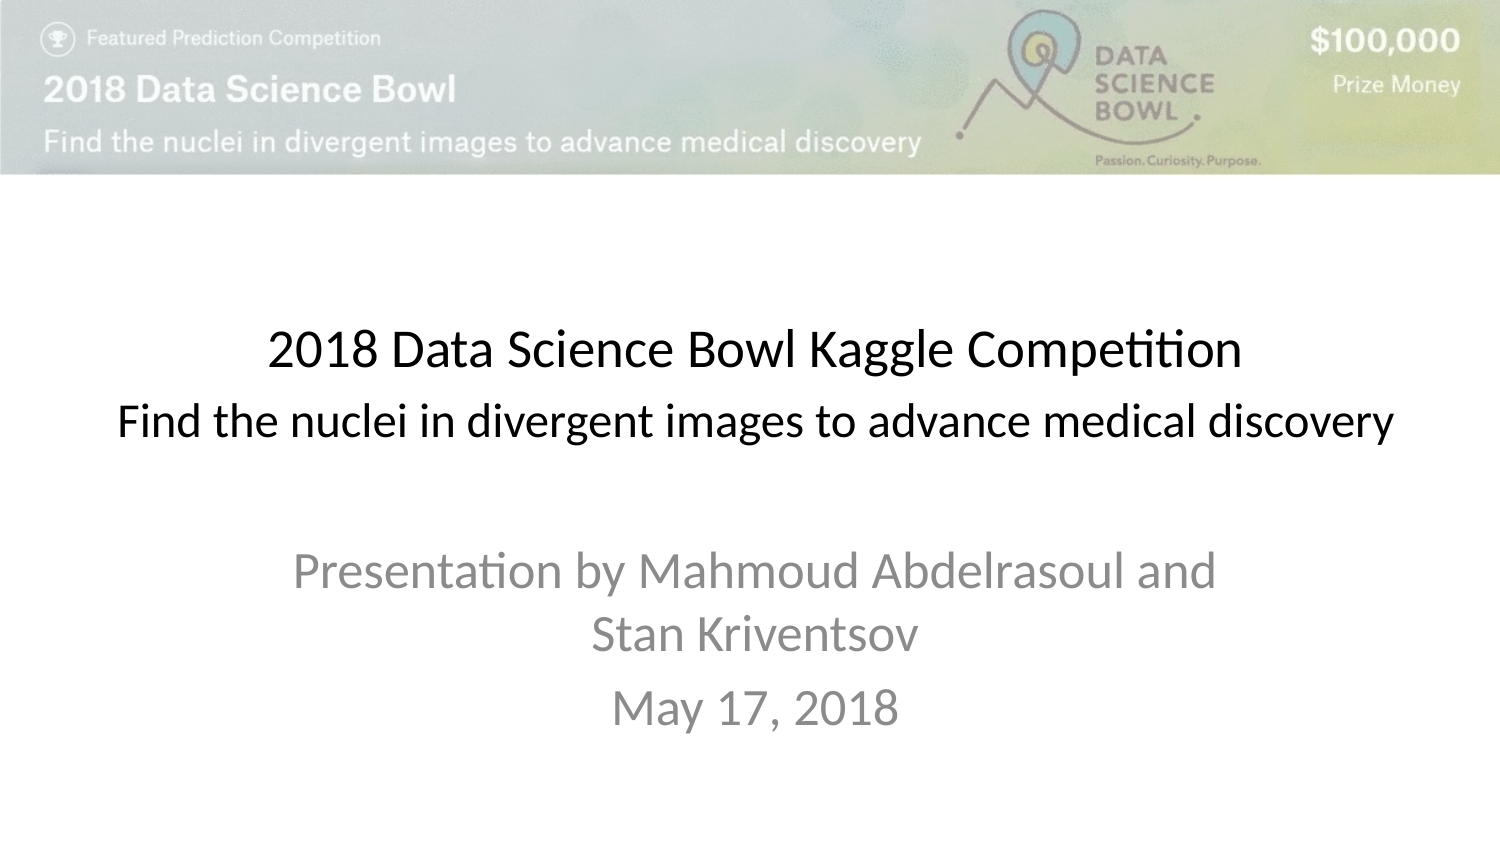

# 2018 Data Science Bowl Kaggle Competition Find the nuclei in divergent images to advance medical discovery
Presentation by Mahmoud Abdelrasoul and Stan Kriventsov
May 17, 2018